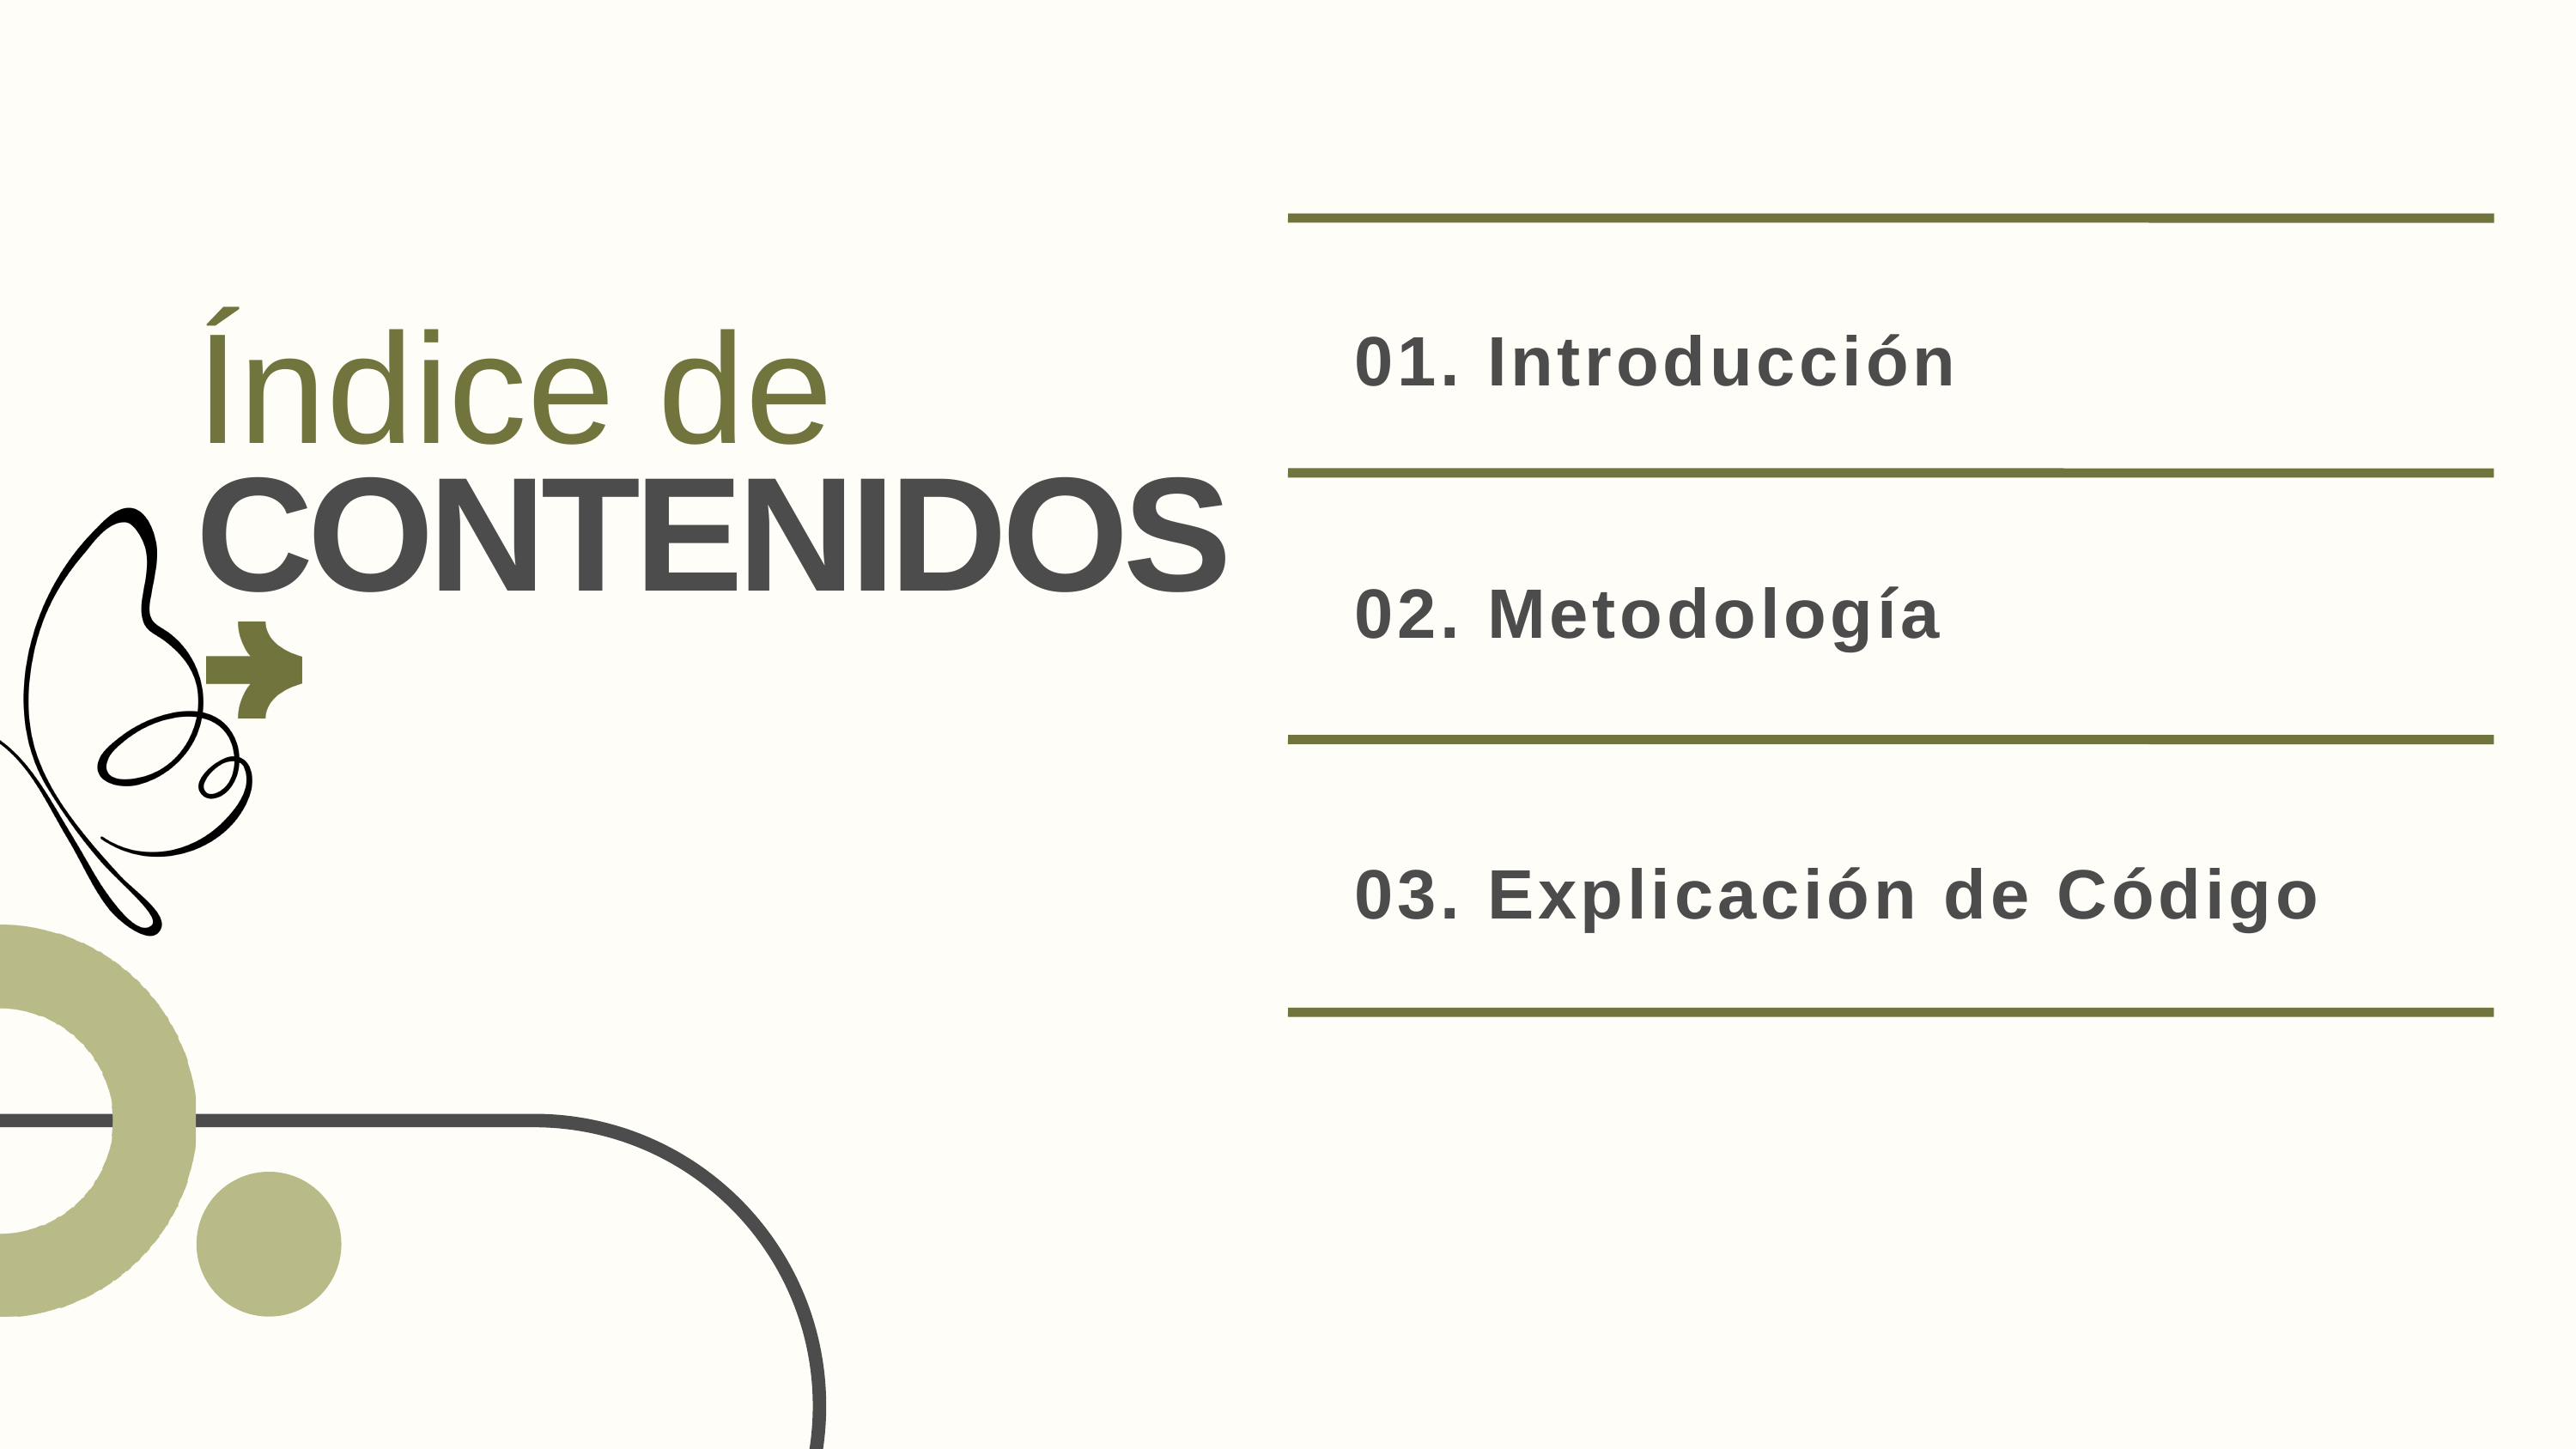

Índice de
01. Introducción
CONTENIDOS

02. Metodología

03. Explicación de Código